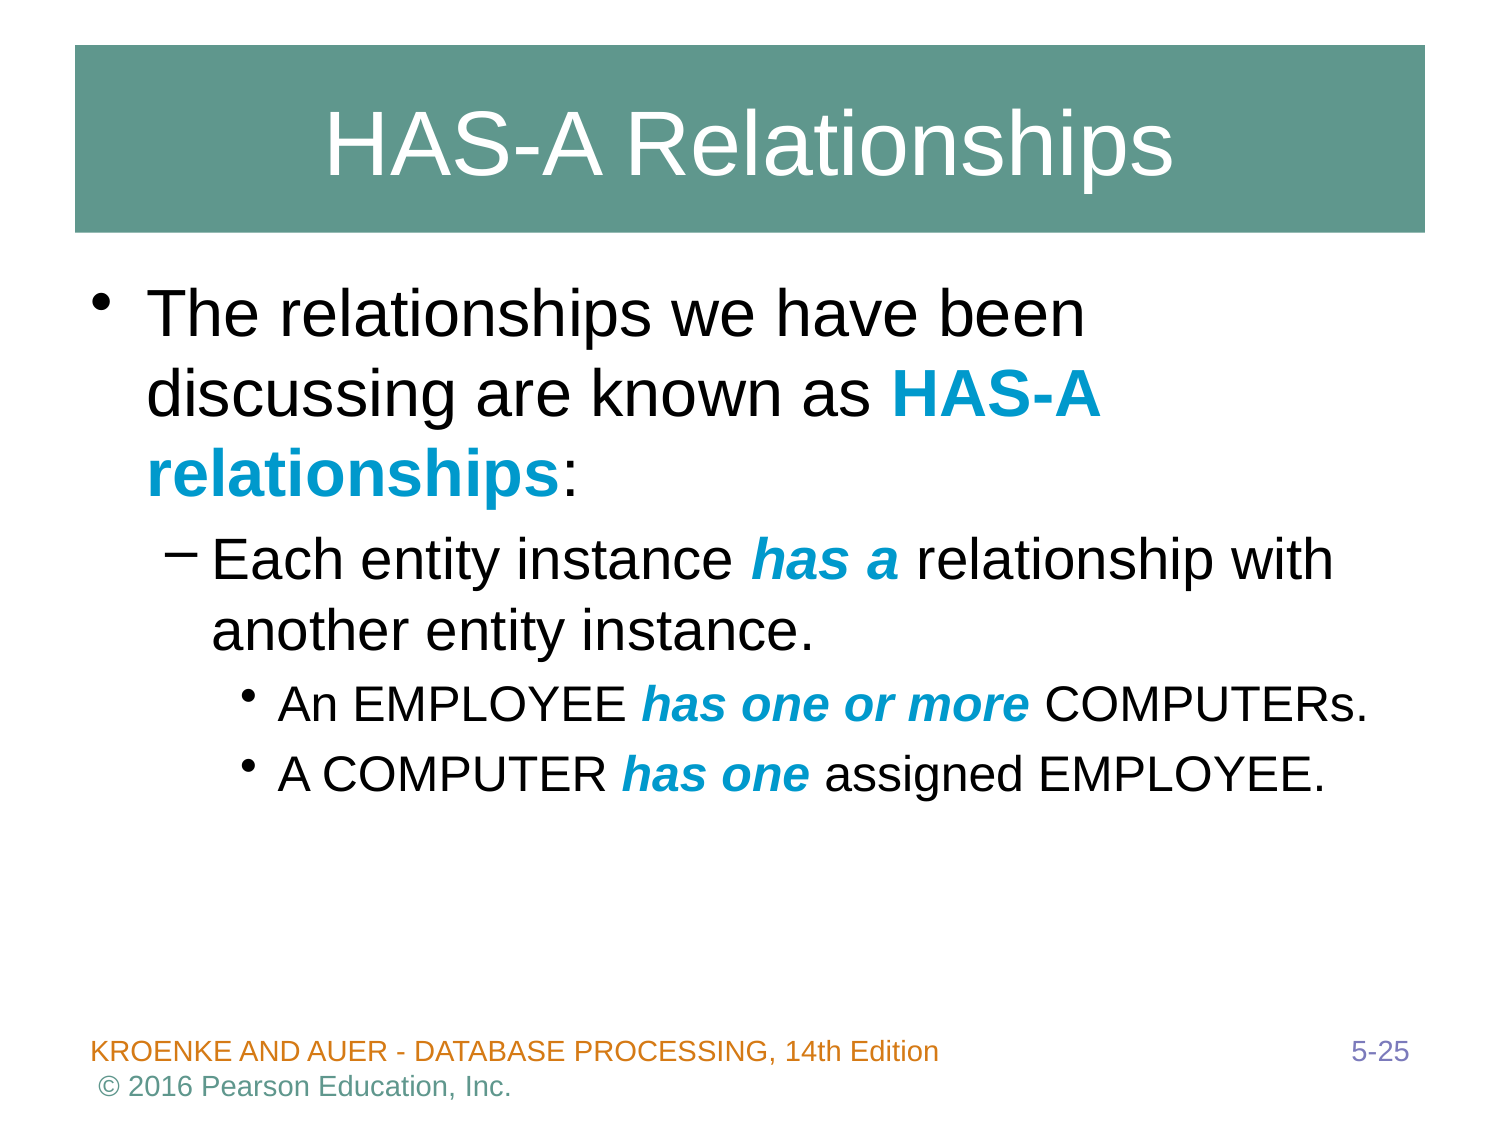

# HAS-A Relationships
The relationships we have been discussing are known as HAS-A relationships:
Each entity instance has a relationship with another entity instance.
An EMPLOYEE has one or more COMPUTERs.
A COMPUTER has one assigned EMPLOYEE.

5-25

KROENKE AND AUER - DATABASE PROCESSING, 14th Edition  © 2016 Pearson Education, Inc.